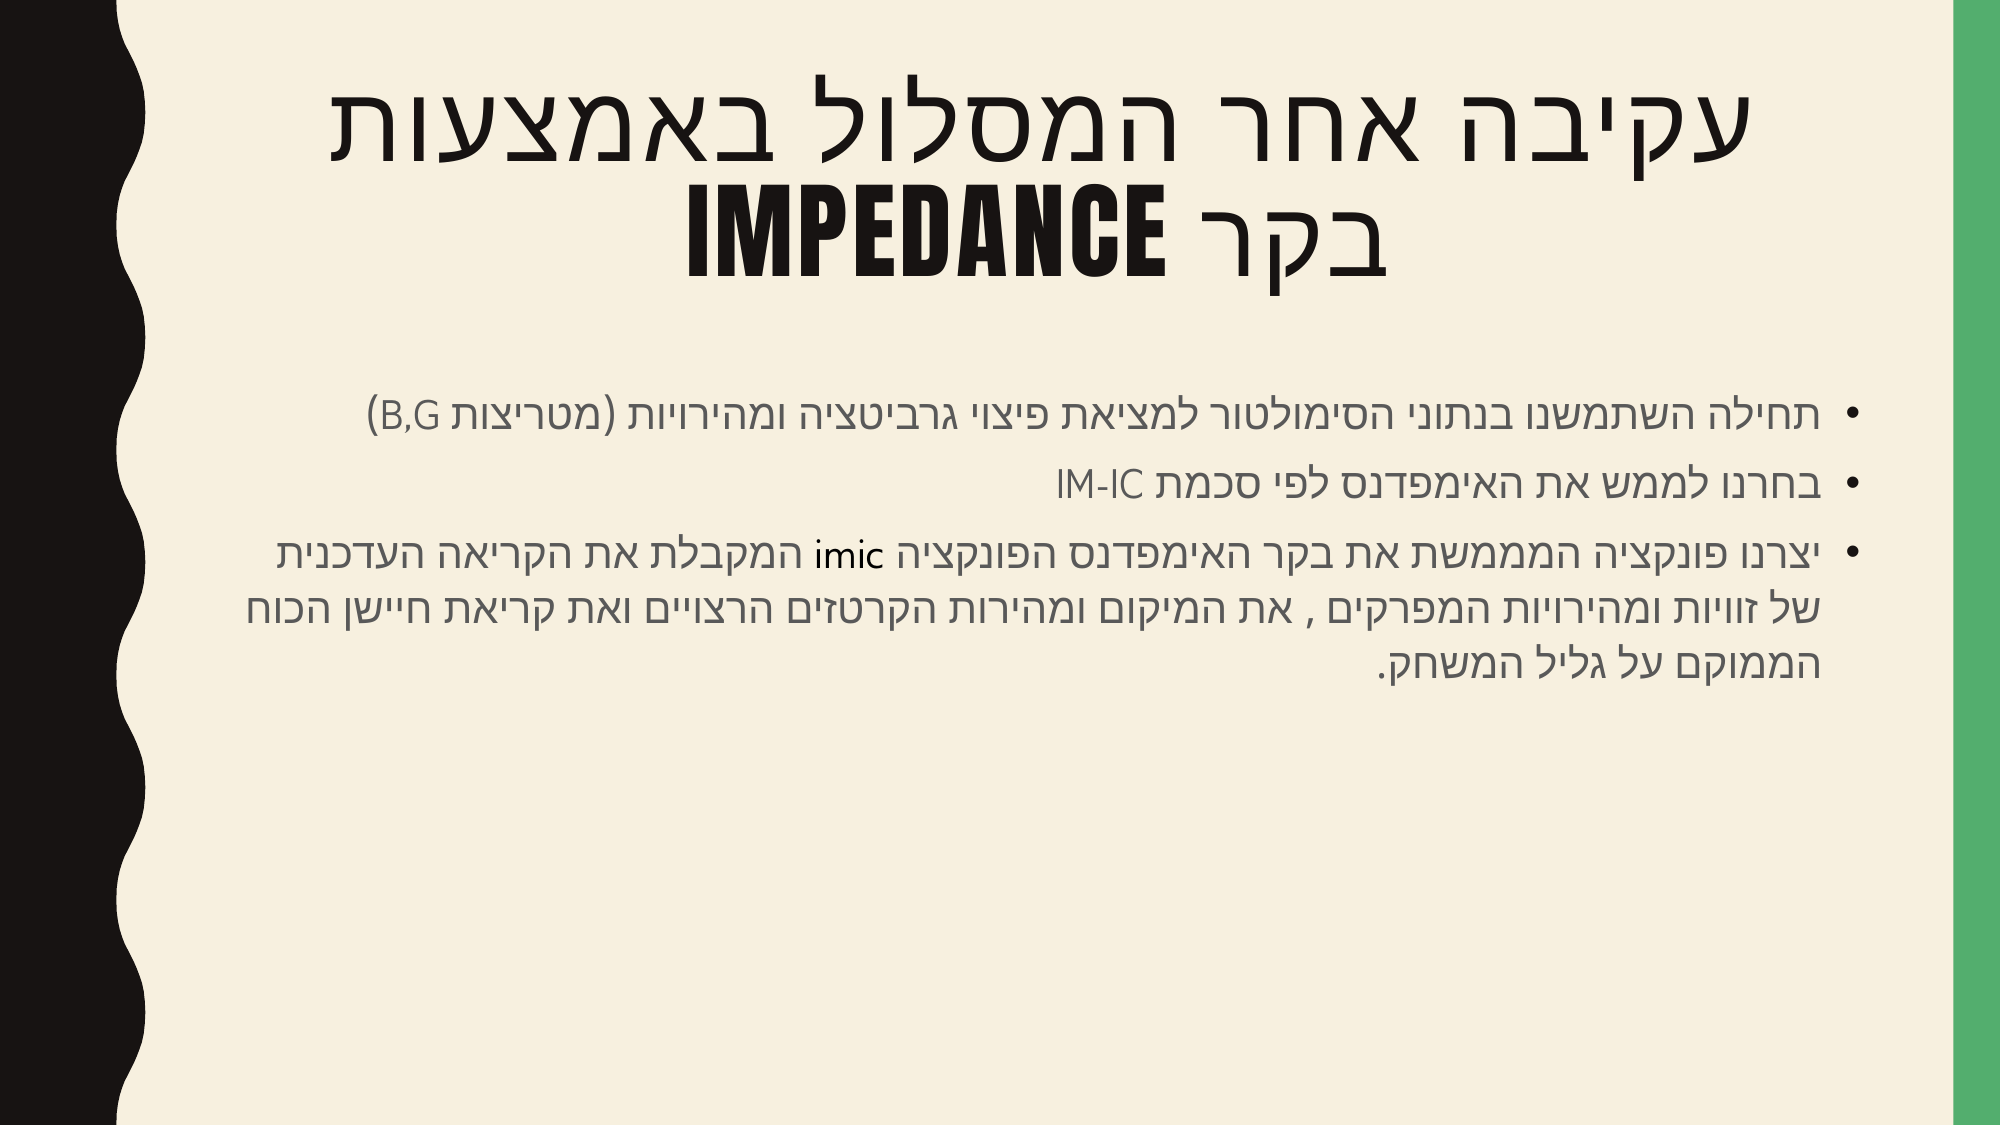

# עקיבה אחר המסלול באמצעות בקר impedance
תחילה השתמשנו בנתוני הסימולטור למציאת פיצוי גרביטציה ומהירויות (מטריצות B,G)
בחרנו לממש את האימפדנס לפי סכמת IM-IC
יצרנו פונקציה המממשת את בקר האימפדנס הפונקציה imic המקבלת את הקריאה העדכנית של זוויות ומהירויות המפרקים , את המיקום ומהירות הקרטזים הרצויים ואת קריאת חיישן הכוח הממוקם על גליל המשחק.